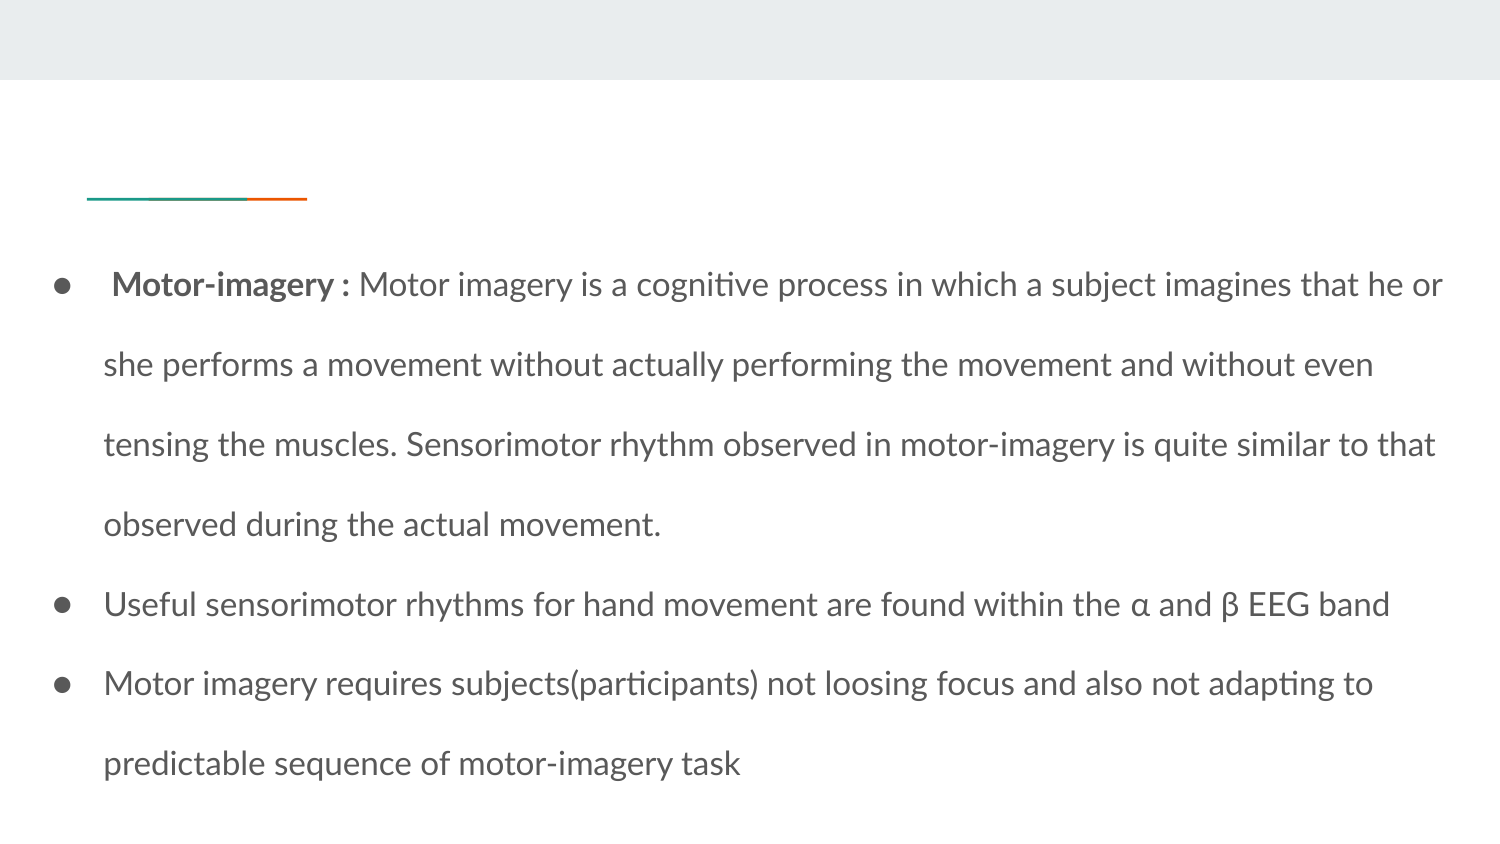

Motor-imagery : Motor imagery is a cognitive process in which a subject imagines that he or she performs a movement without actually performing the movement and without even tensing the muscles. Sensorimotor rhythm observed in motor-imagery is quite similar to that observed during the actual movement.
Useful sensorimotor rhythms for hand movement are found within the α and β EEG band
Motor imagery requires subjects(participants) not loosing focus and also not adapting to predictable sequence of motor-imagery task